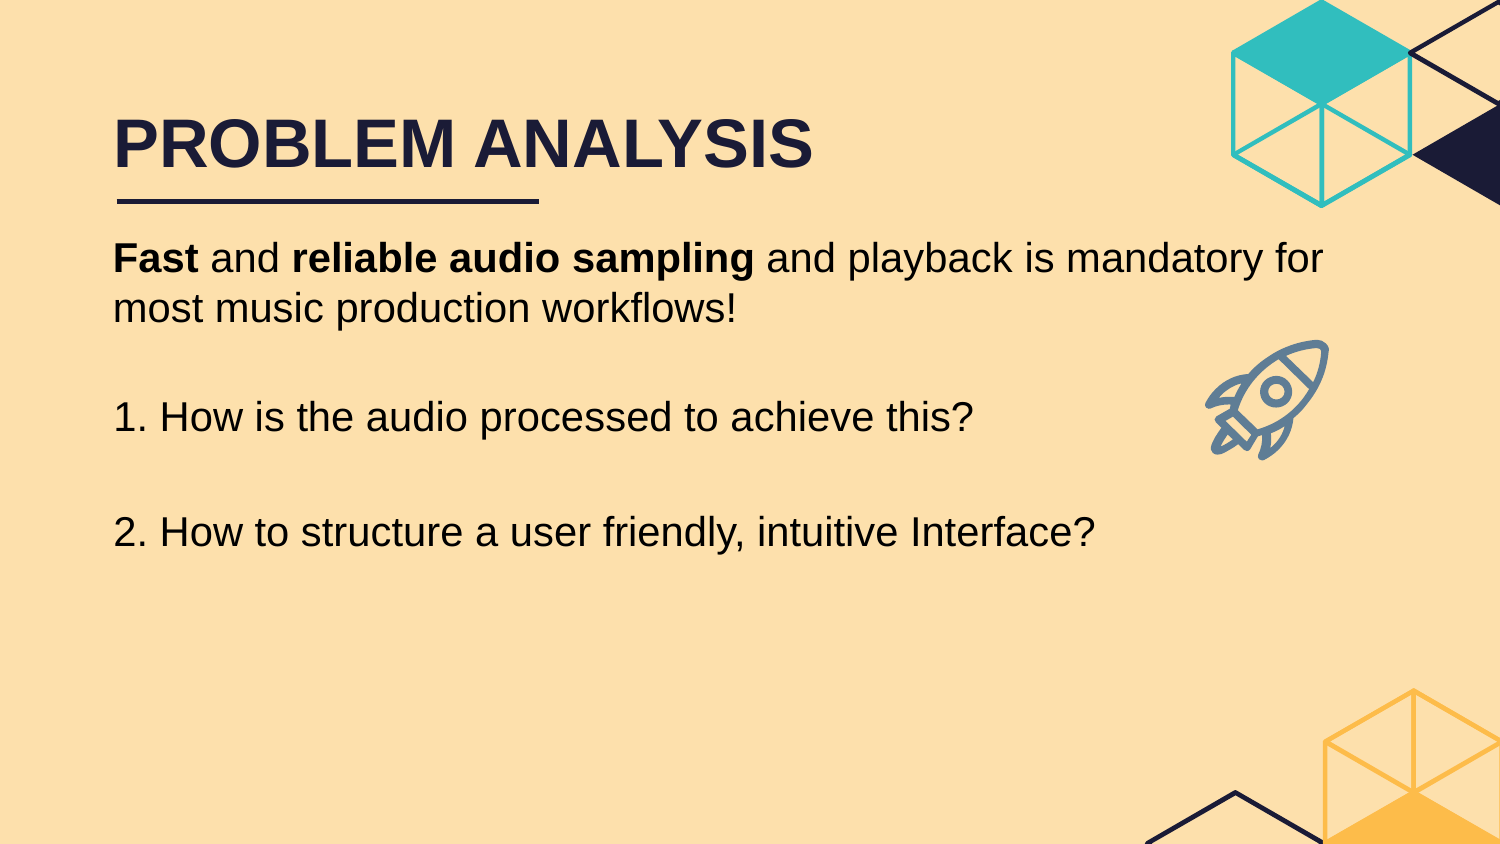

# PROBLEM ANALYSIS
Fast and reliable audio sampling and playback is mandatory for most music production workflows!

1. How is the audio processed to achieve this?

2. How to structure a user friendly, intuitive Interface?